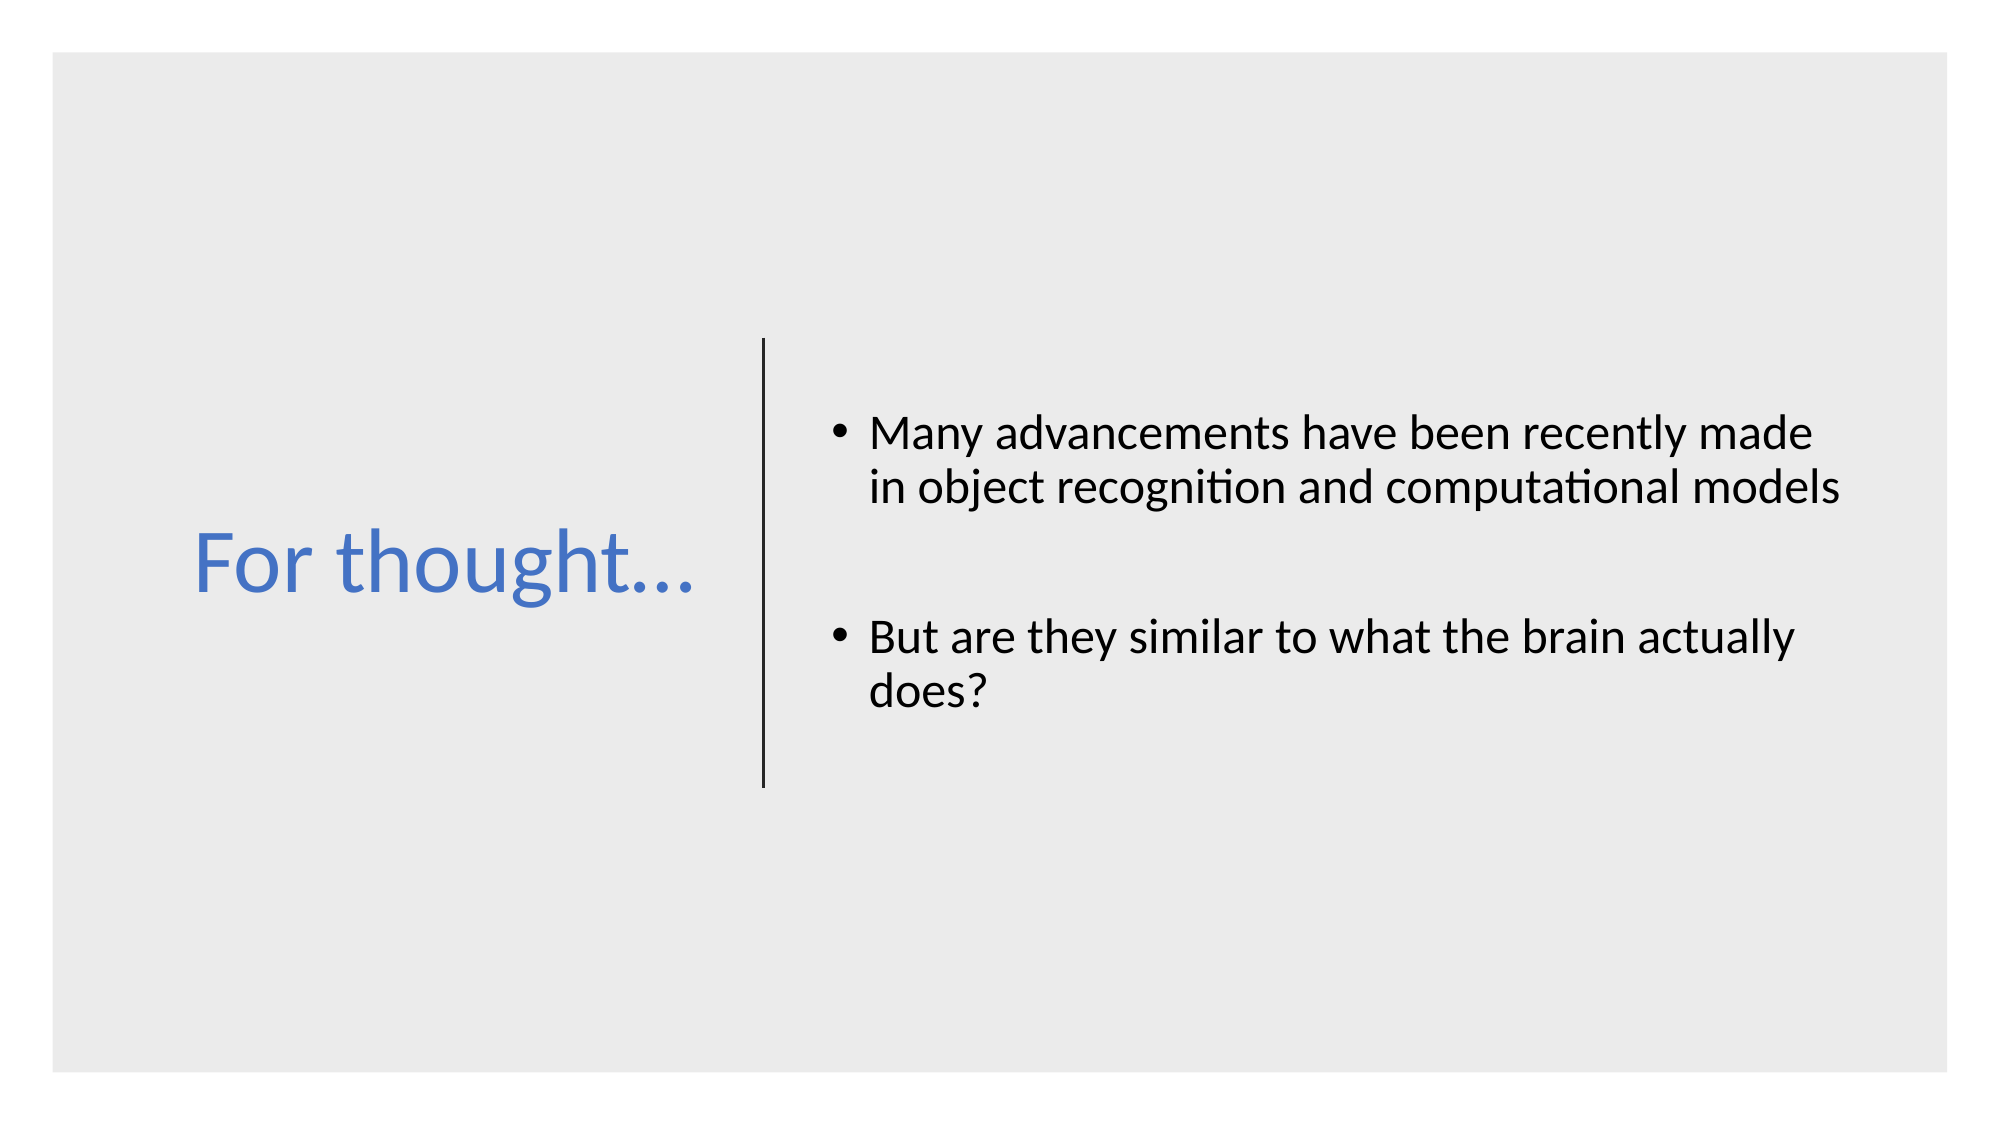

# For thought…
Many advancements have been recently made in object recognition and computational models

But are they similar to what the brain actually does?